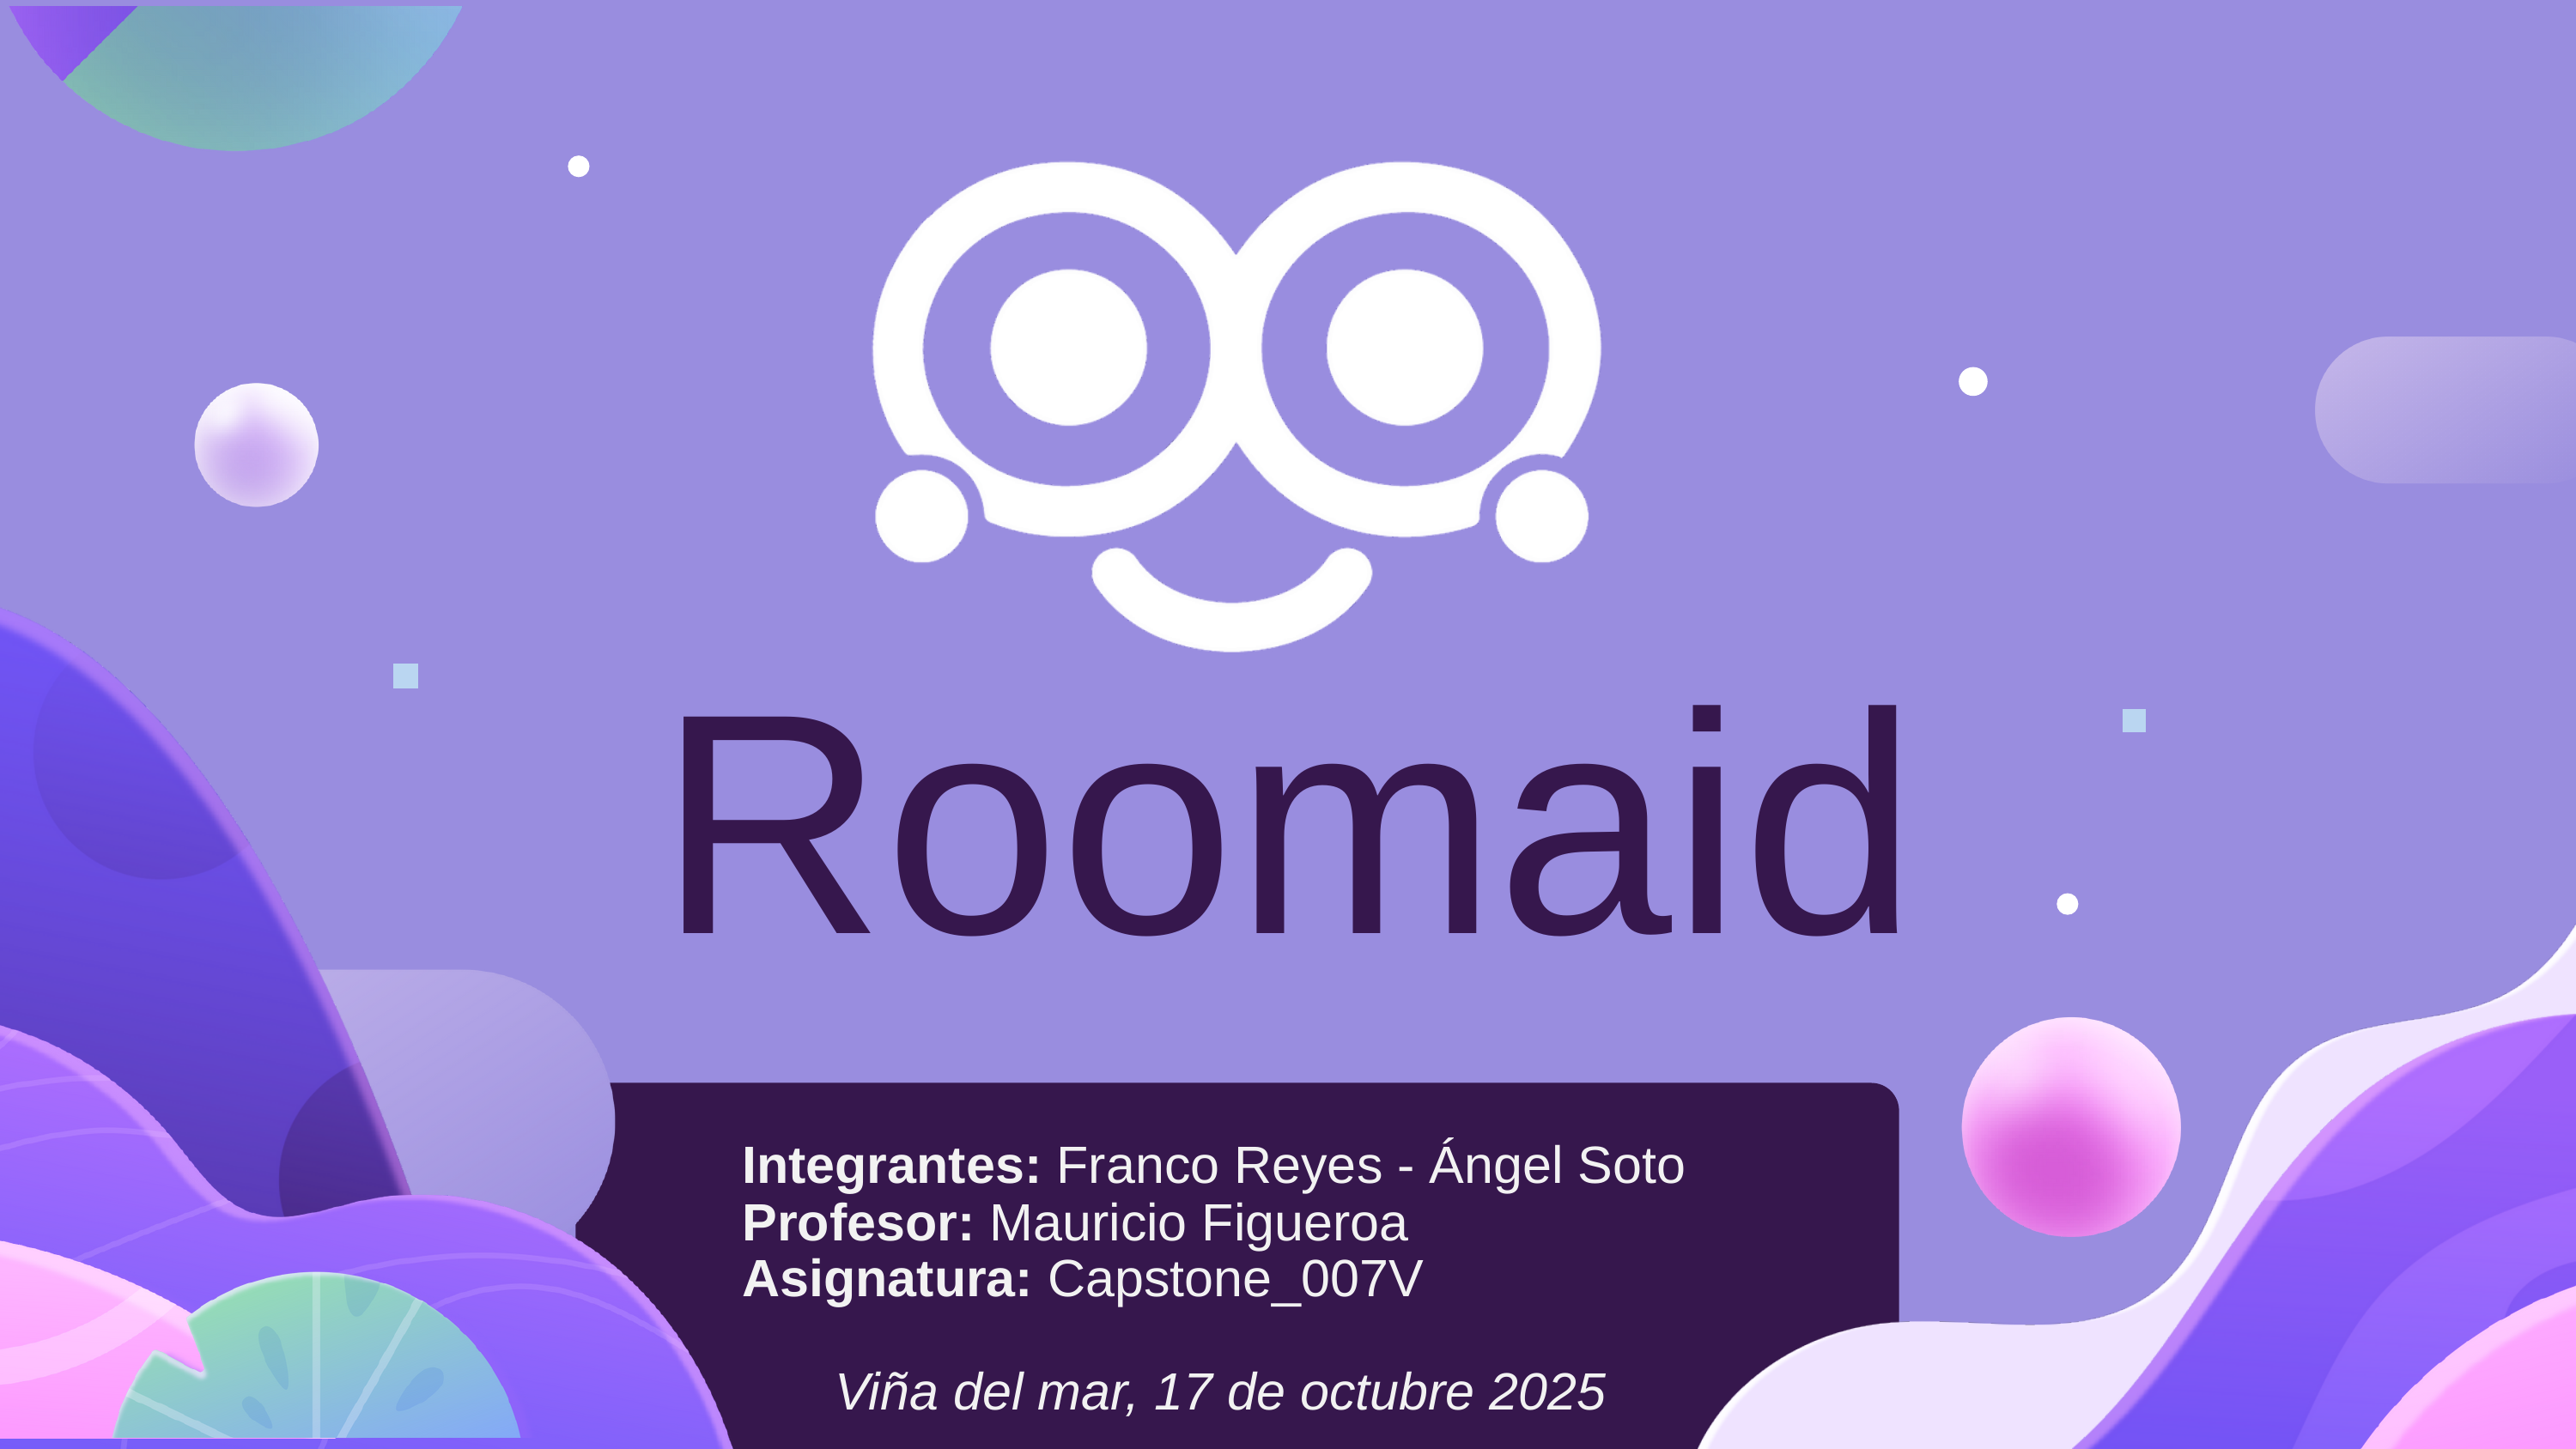

Roomaid

Integrantes: Franco Reyes - Ángel Soto
Profesor: Mauricio Figueroa
Asignatura: Capstone_007V

Viña del mar, 17 de octubre 2025